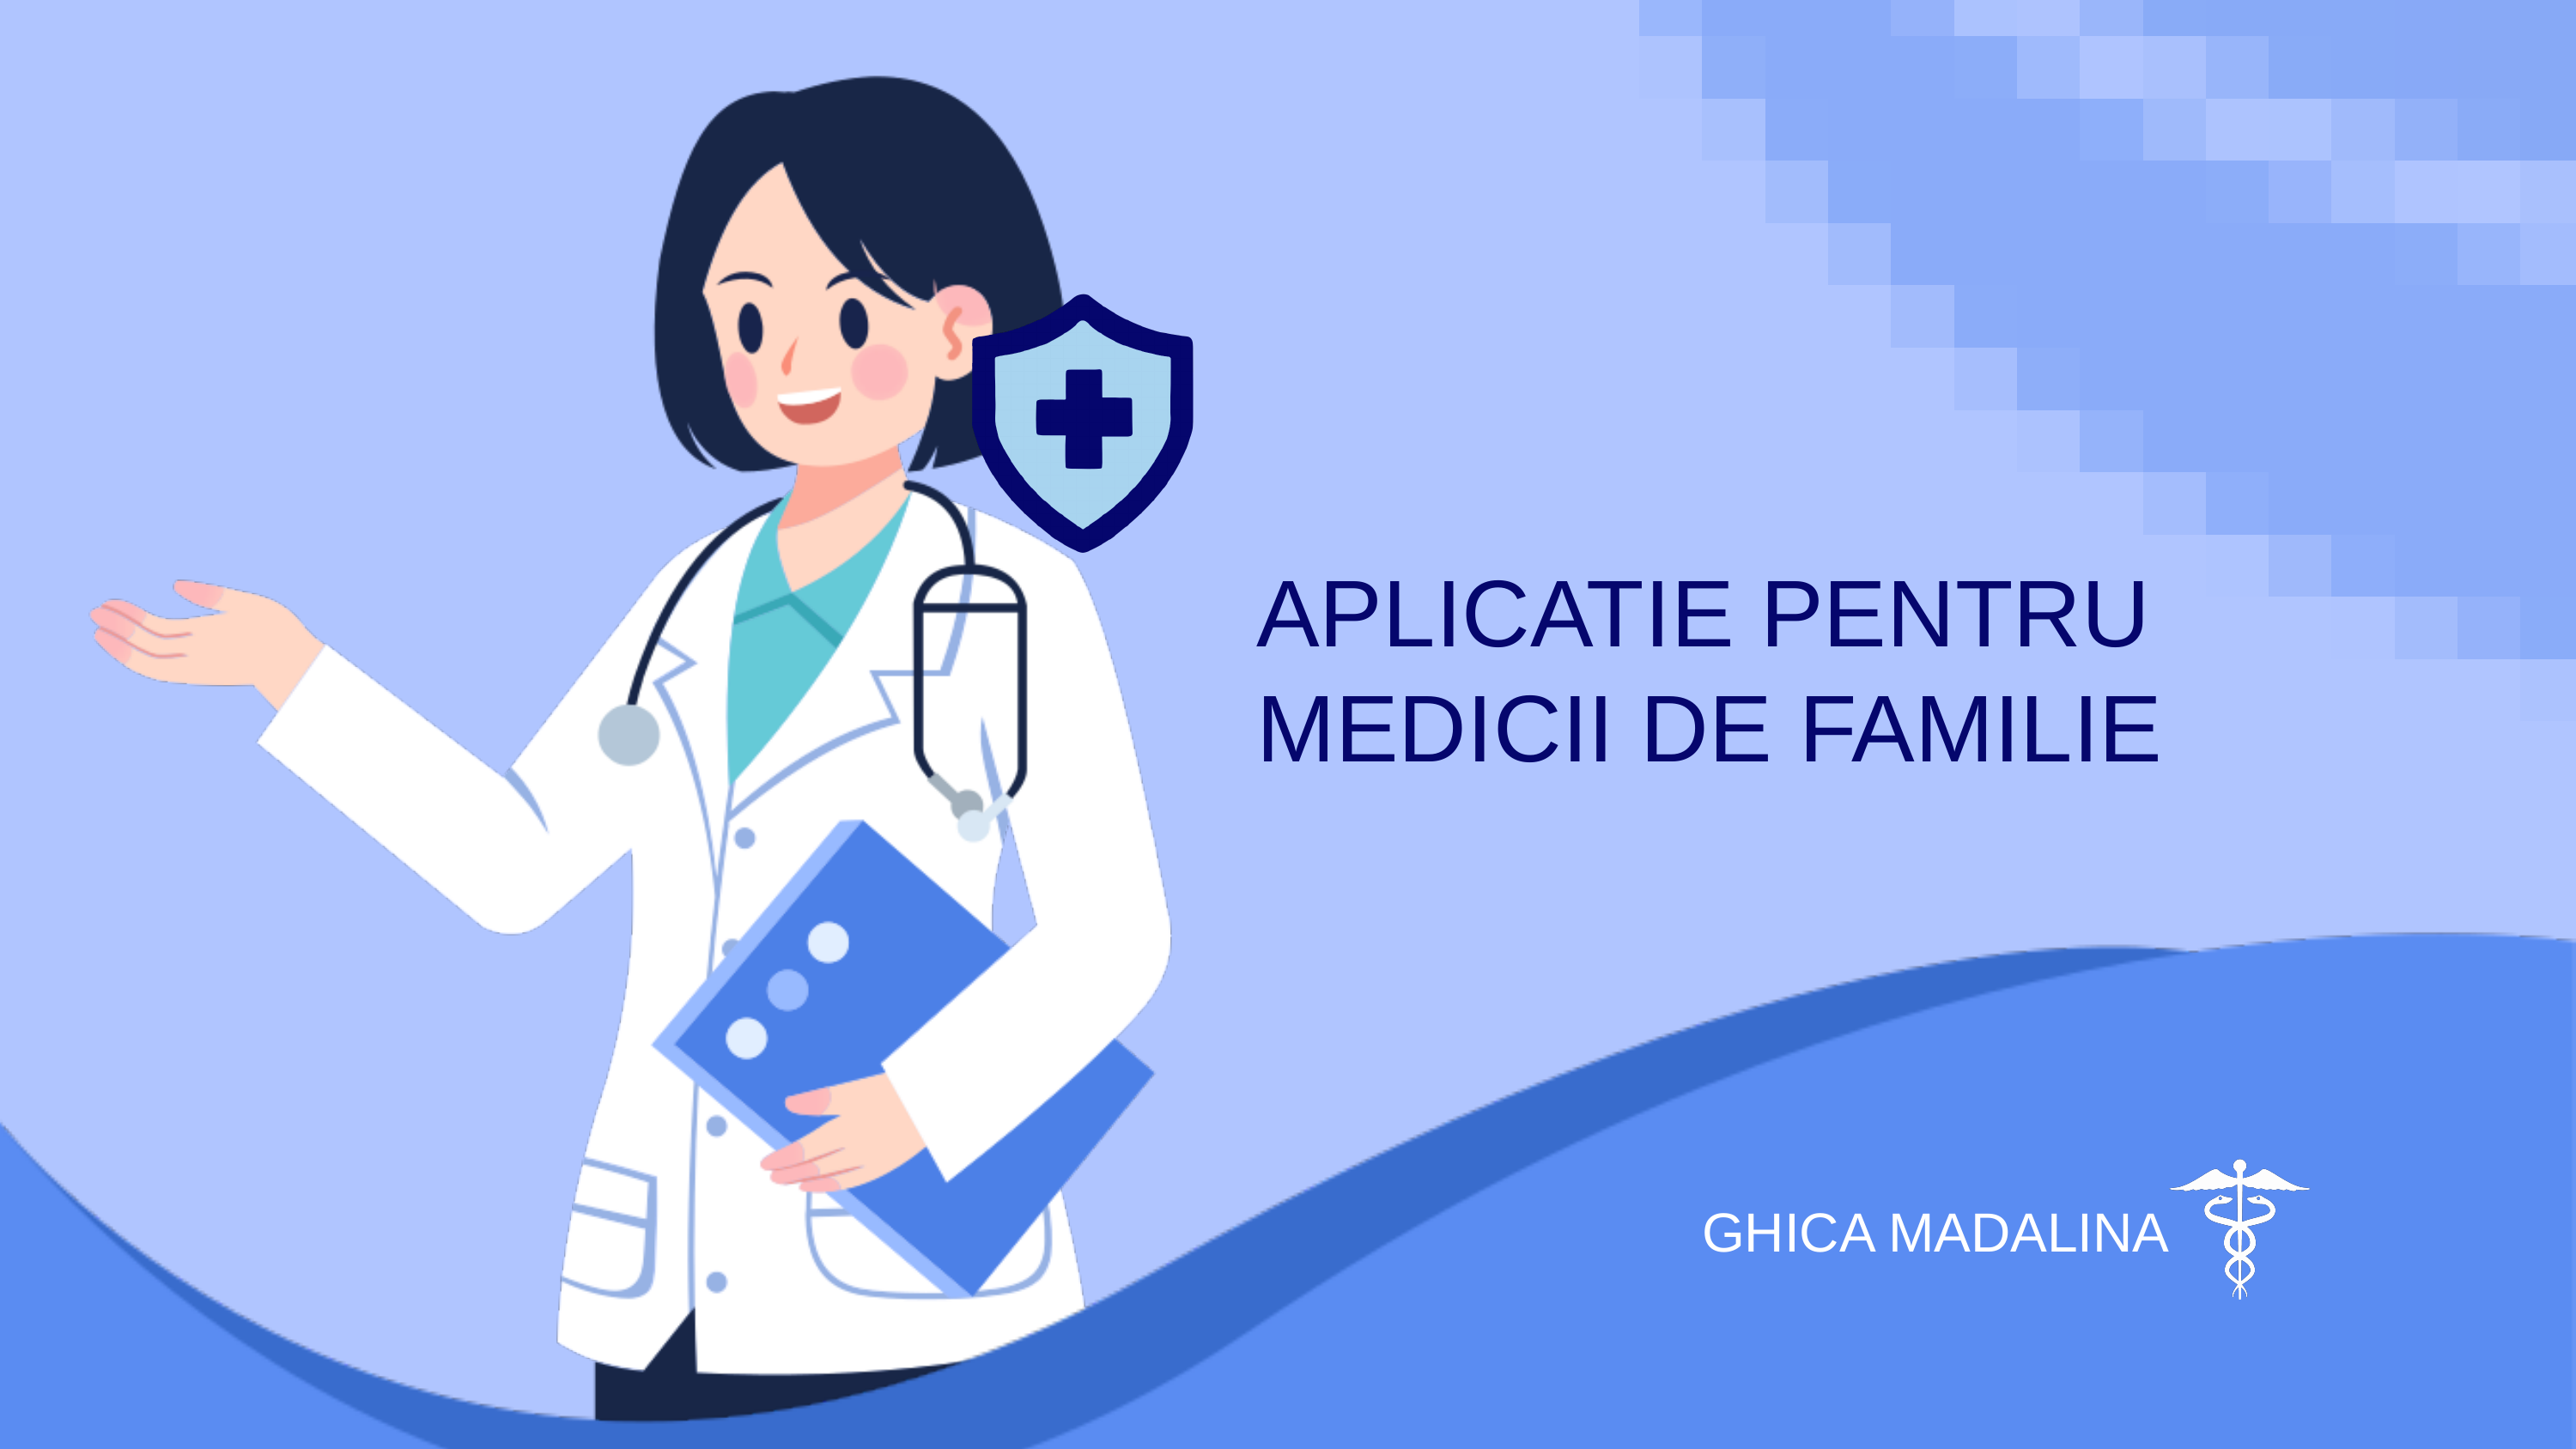

APLICATIE PENTRU MEDICII DE FAMILIE

GHICA MADALINA